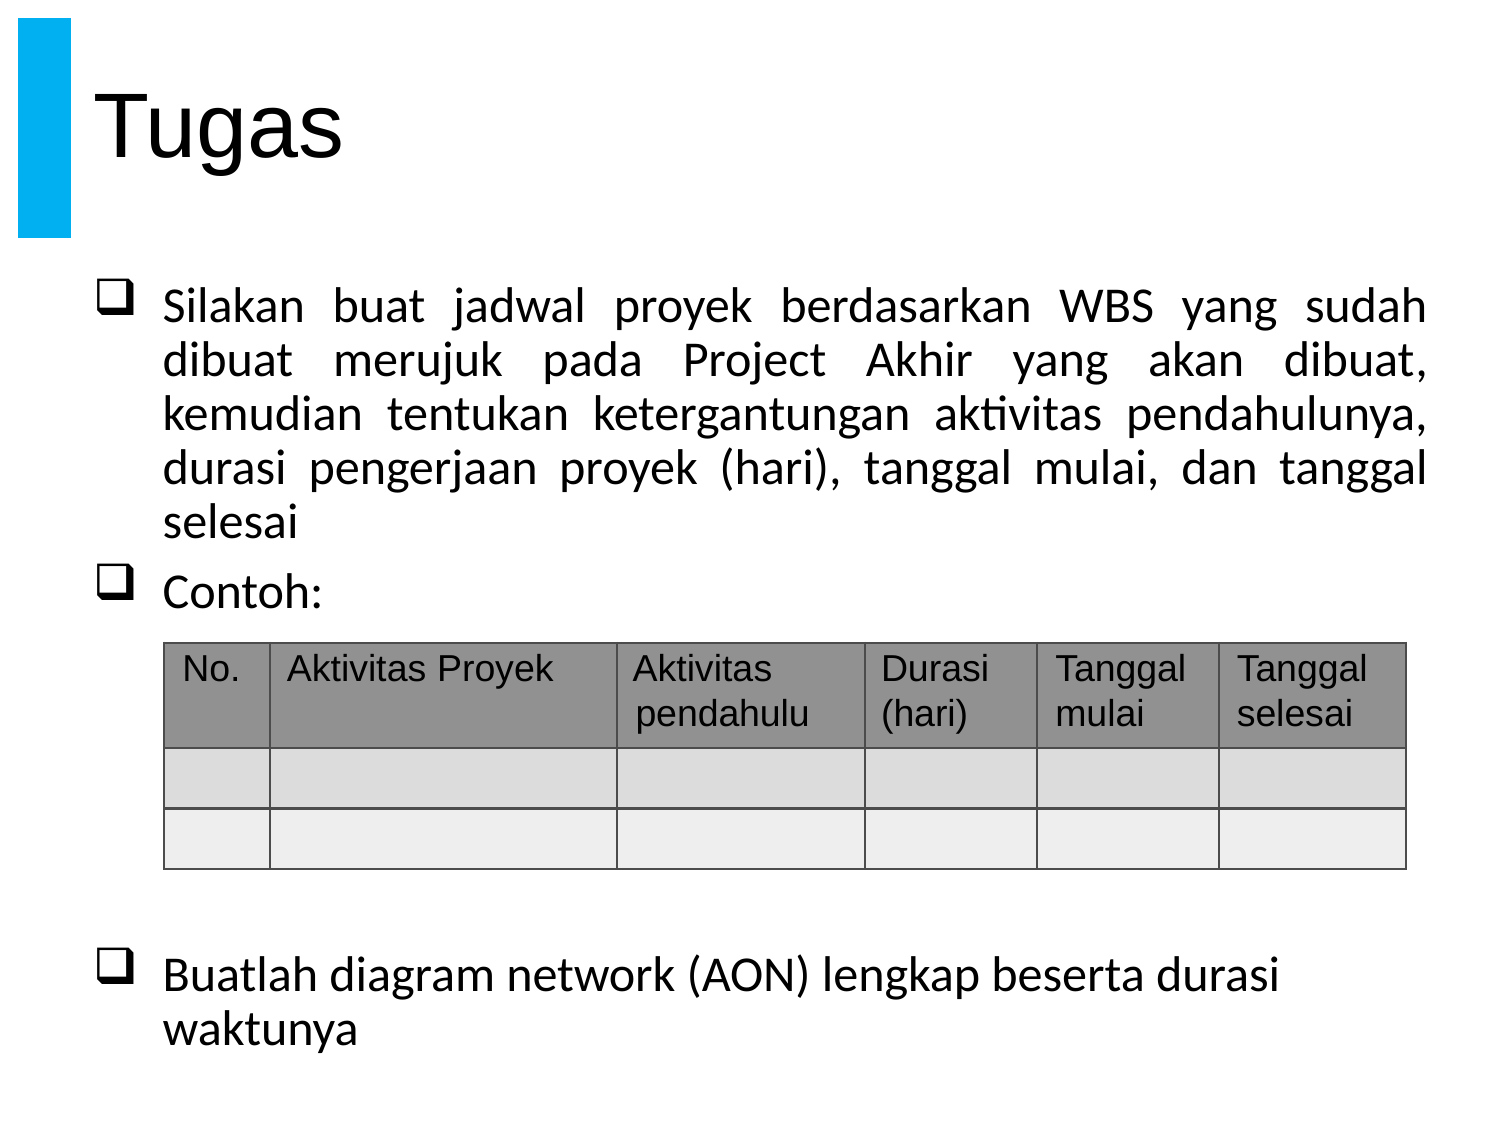

# Tugas
Silakan buat jadwal proyek berdasarkan WBS yang sudah dibuat merujuk pada Project Akhir yang akan dibuat, kemudian tentukan ketergantungan aktivitas pendahulunya, durasi pengerjaan proyek (hari), tanggal mulai, dan tanggal selesai
Contoh:

Buatlah diagram network (AON) lengkap beserta durasi waktunya

No.Aktivitas ProyekAktivitas
pendahulu
Durasi
(hari)
Tanggal
mulai
Tanggal
selesai